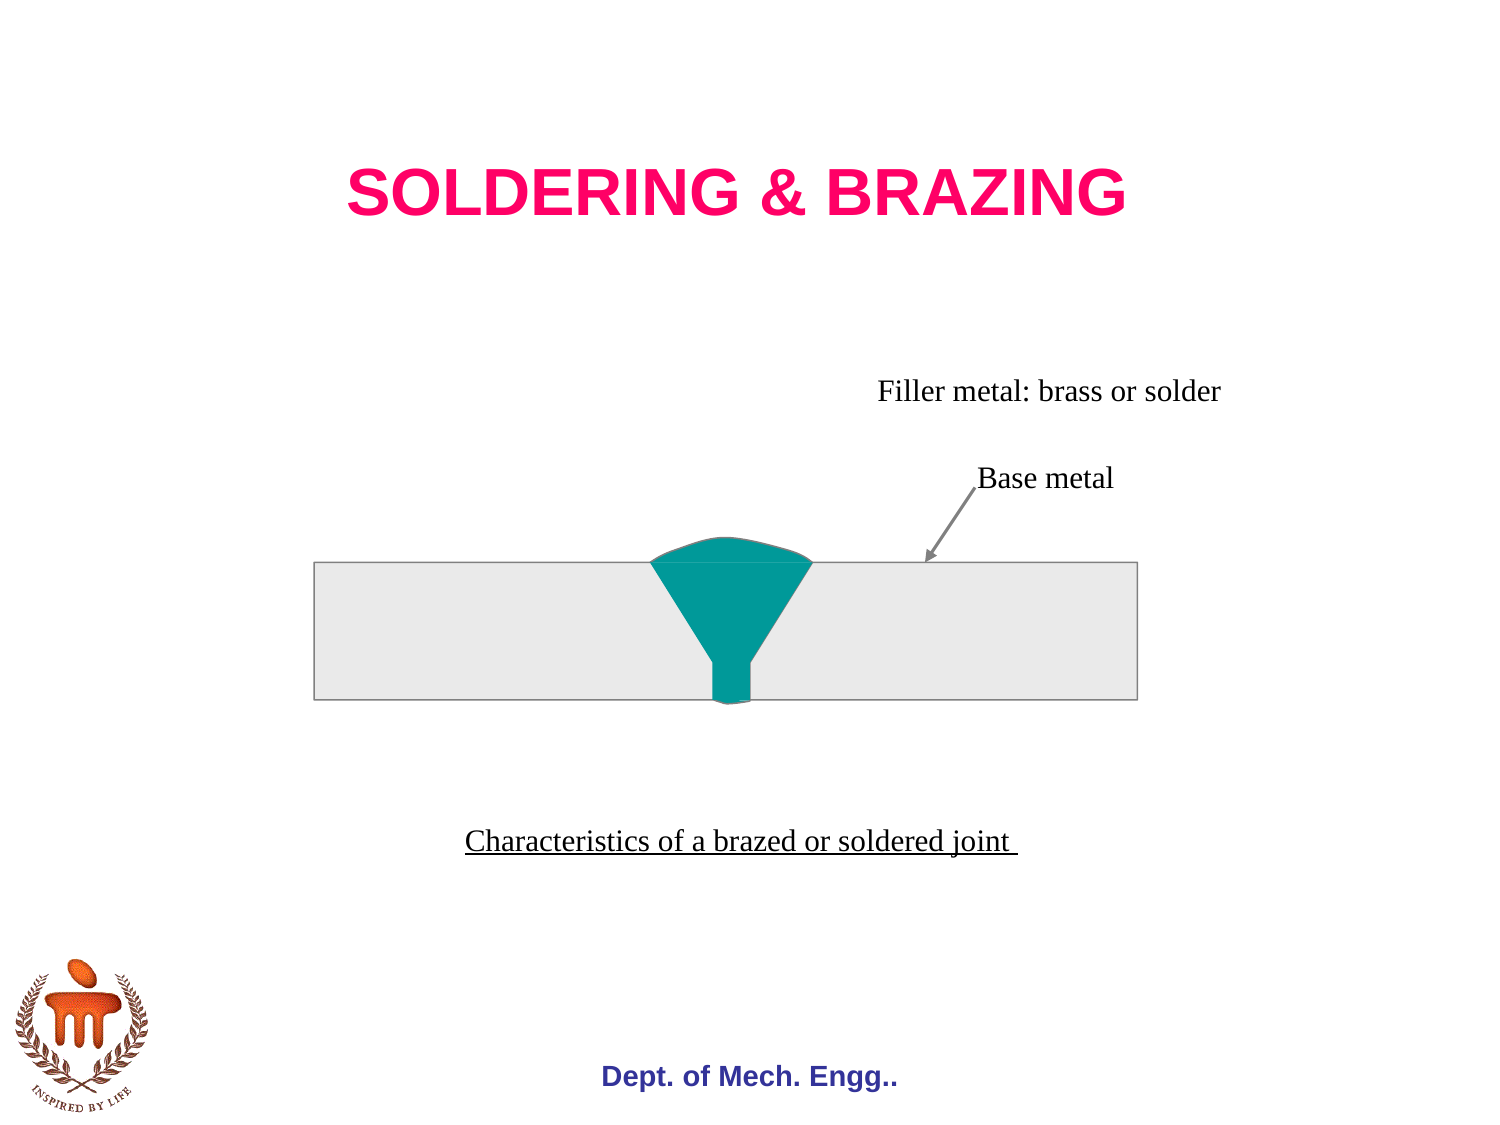

SOLDERING & BRAZING

Filler metal: brass or solder
Base metal

Characteristics of a brazed or soldered joint

Dept. of Mech. Engg..